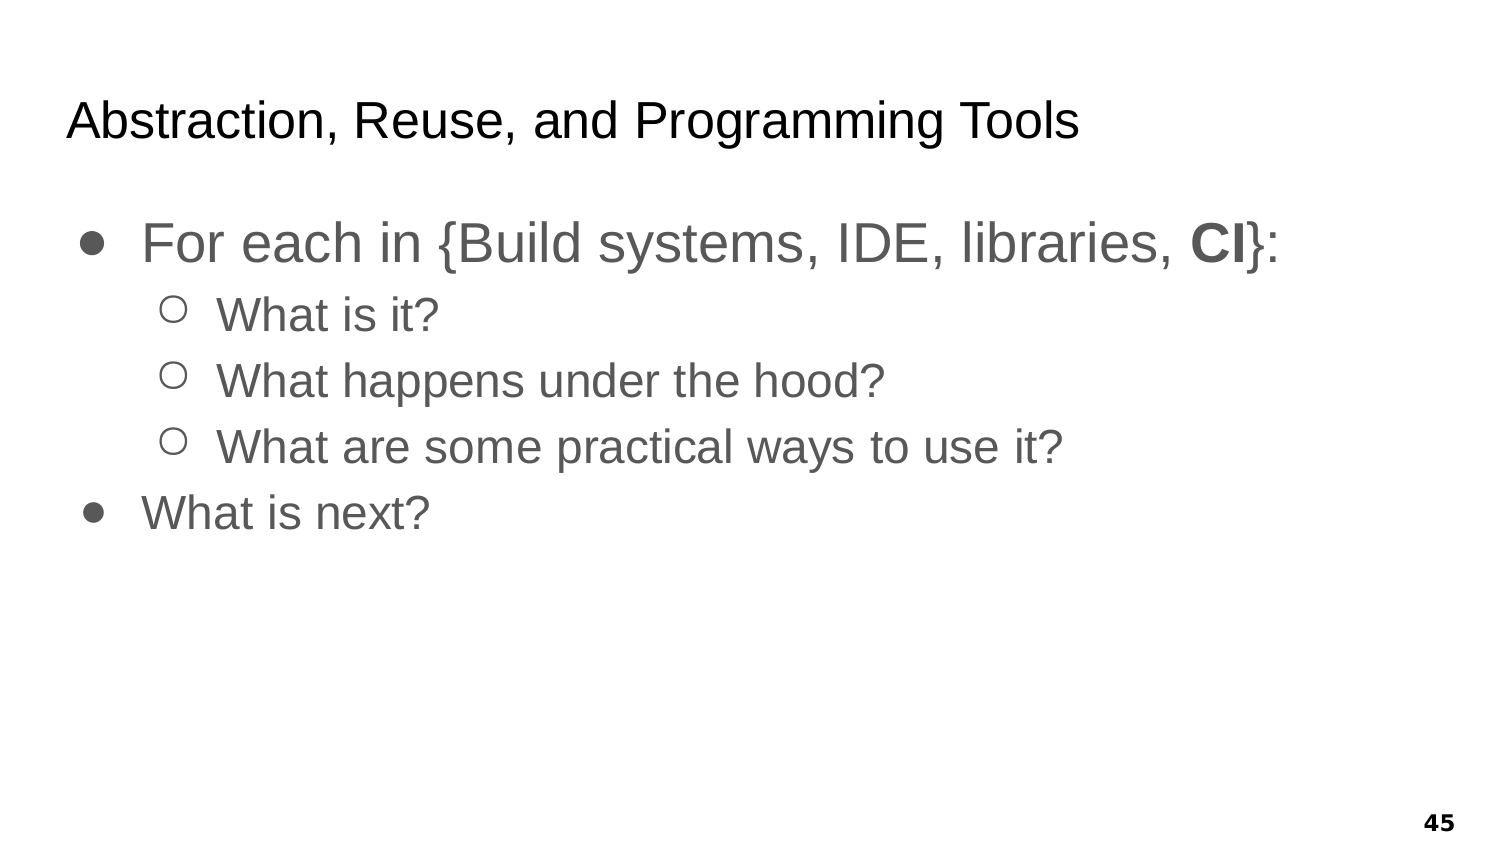

# Abstraction, Reuse, and Programming Tools
For each in {Build systems, IDE, libraries, CI}:
What is it?
What happens under the hood?
What are some practical ways to use it?
What is next?
45